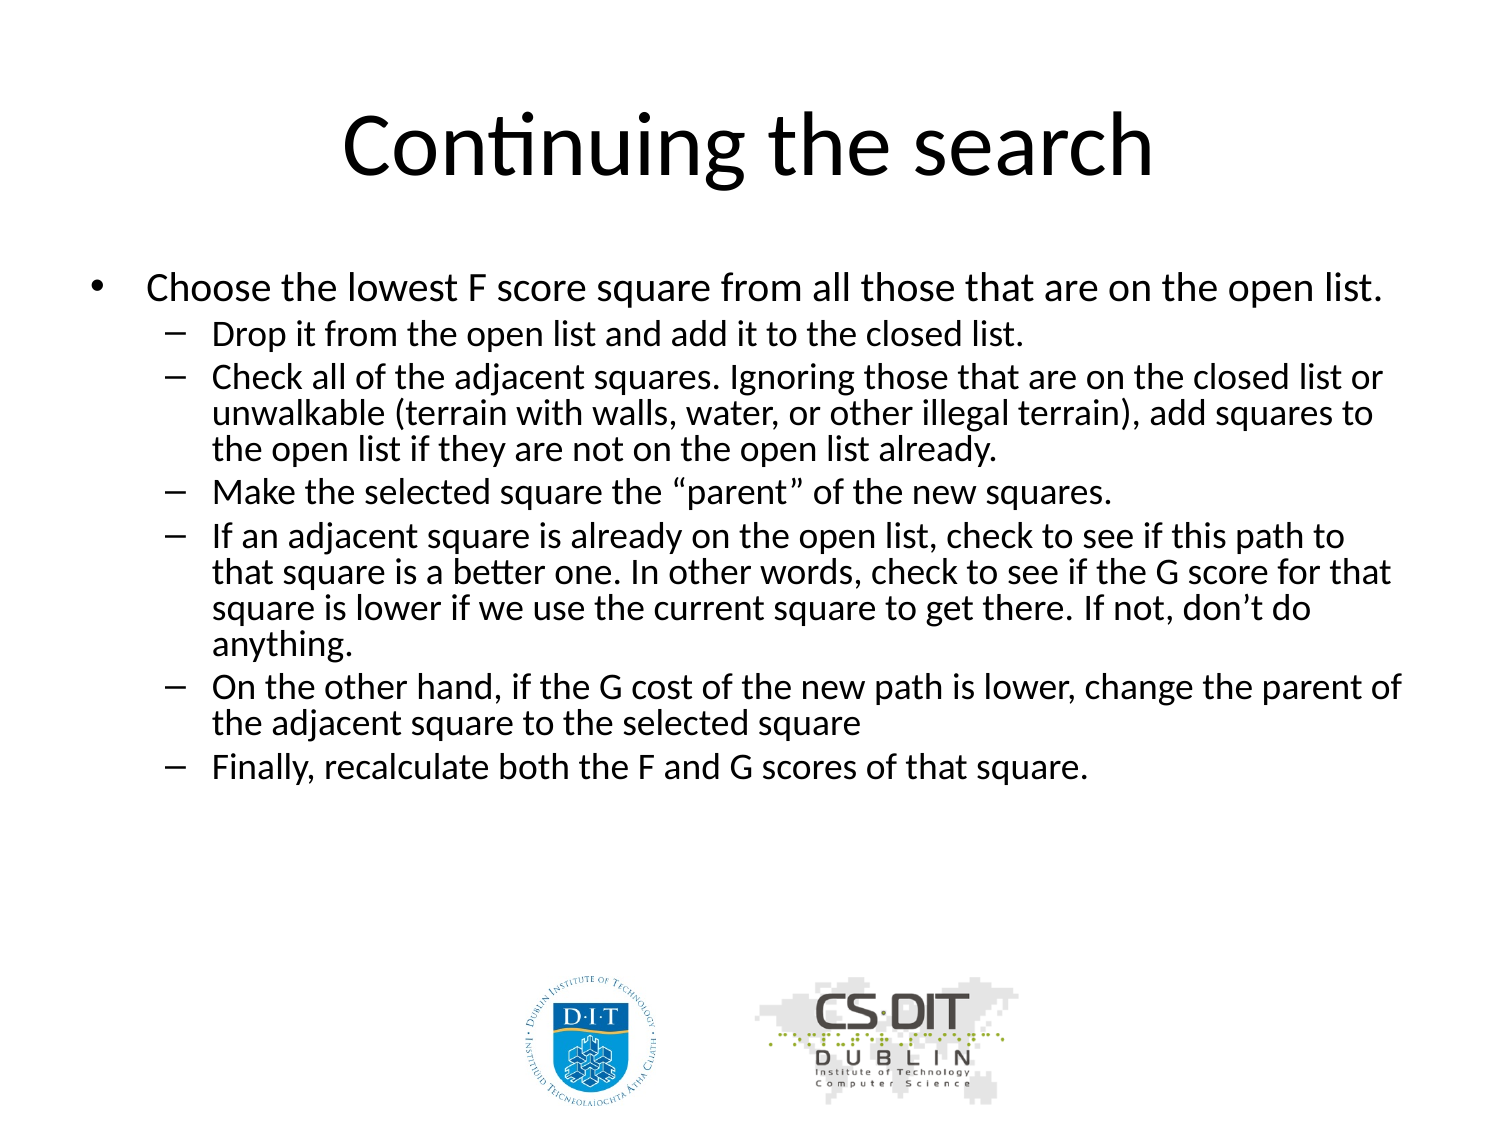

# Continuing the search
Choose the lowest F score square from all those that are on the open list.
Drop it from the open list and add it to the closed list.
Check all of the adjacent squares. Ignoring those that are on the closed list or unwalkable (terrain with walls, water, or other illegal terrain), add squares to the open list if they are not on the open list already.
Make the selected square the “parent” of the new squares.
If an adjacent square is already on the open list, check to see if this path to that square is a better one. In other words, check to see if the G score for that square is lower if we use the current square to get there. If not, don’t do anything.
On the other hand, if the G cost of the new path is lower, change the parent of the adjacent square to the selected square
Finally, recalculate both the F and G scores of that square.